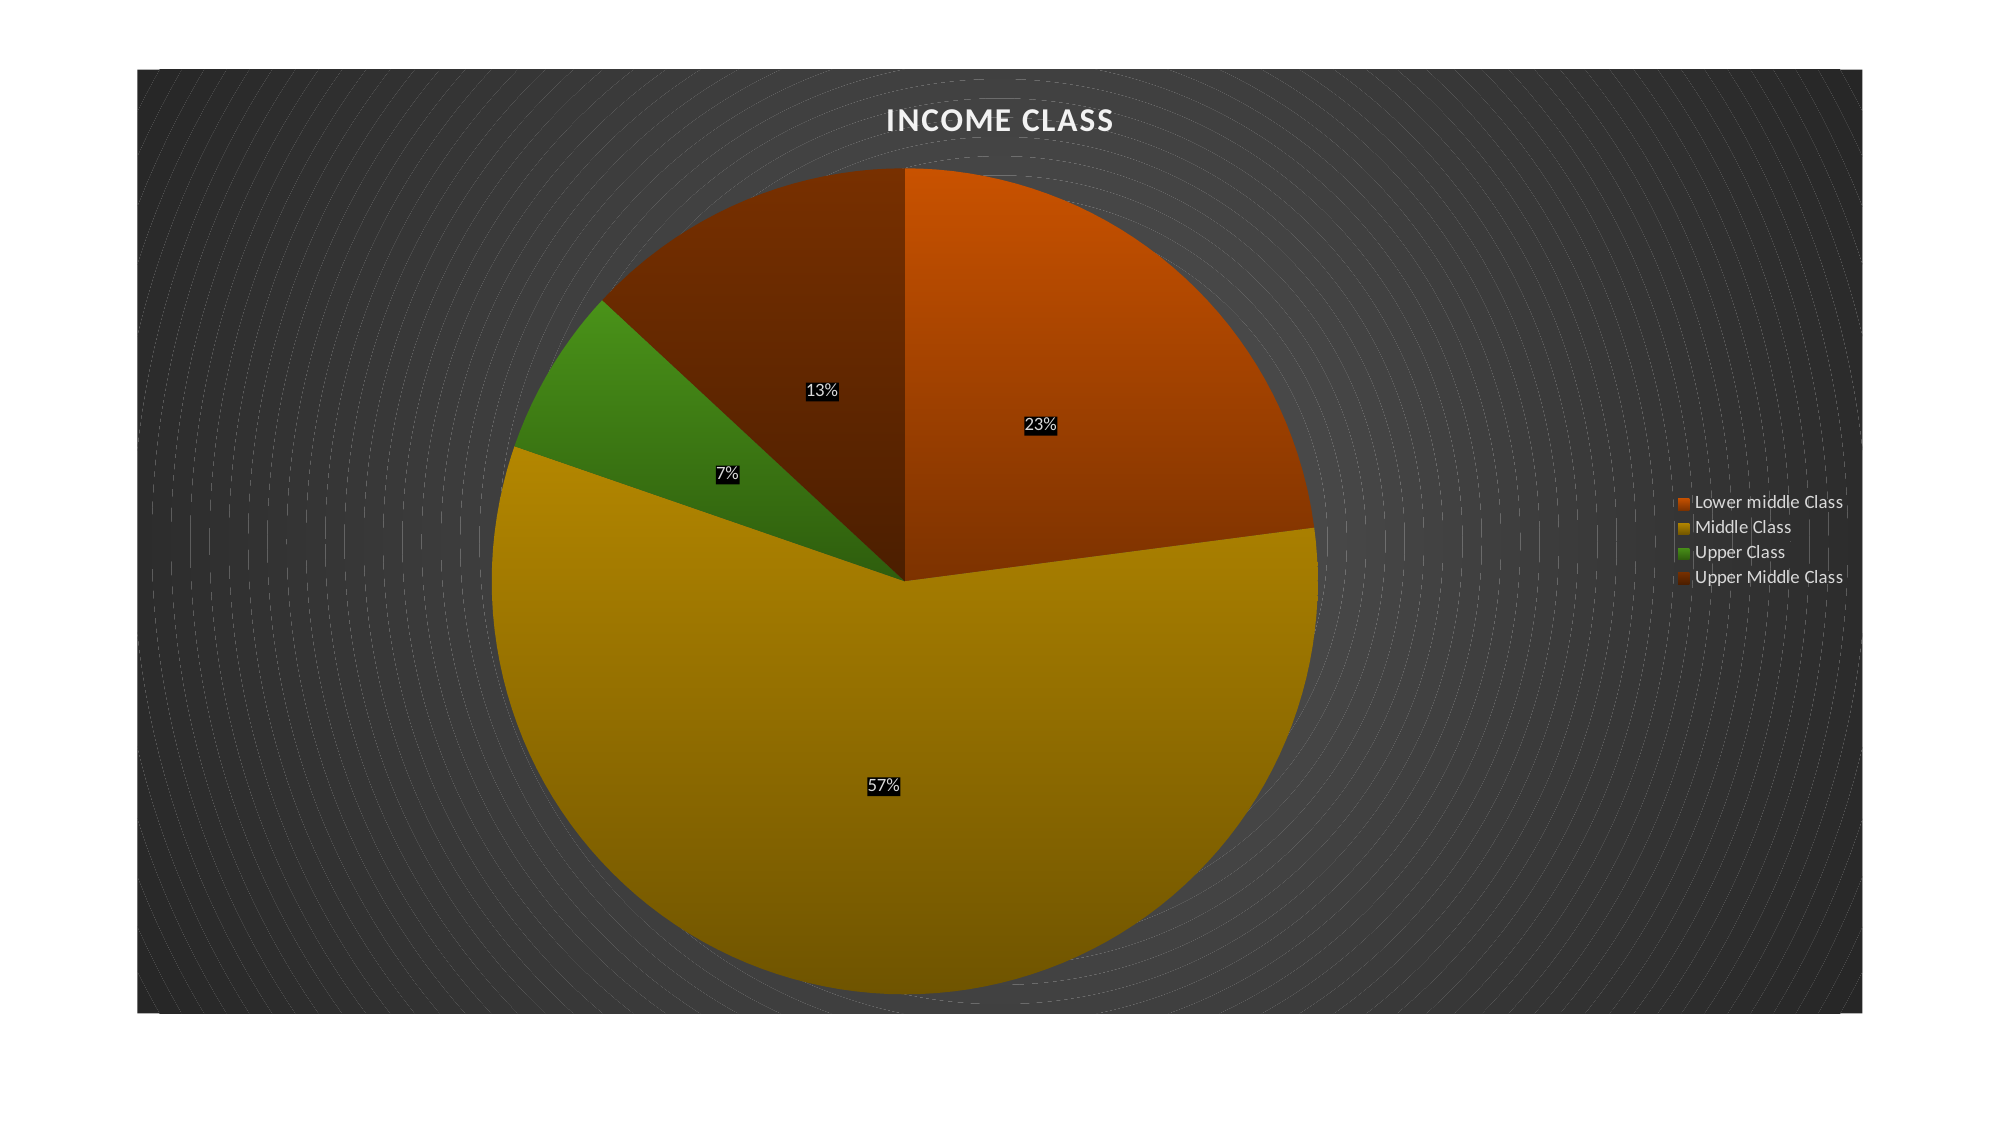

### Chart: INCOME CLASS

| Category | Total |
|---|---|
| Lower middle Class | 51570329.0 |
| Middle Class | 129063865.0 |
| Upper Class | 14882291.0 |
| Upper Middle Class | 29426148.0 |